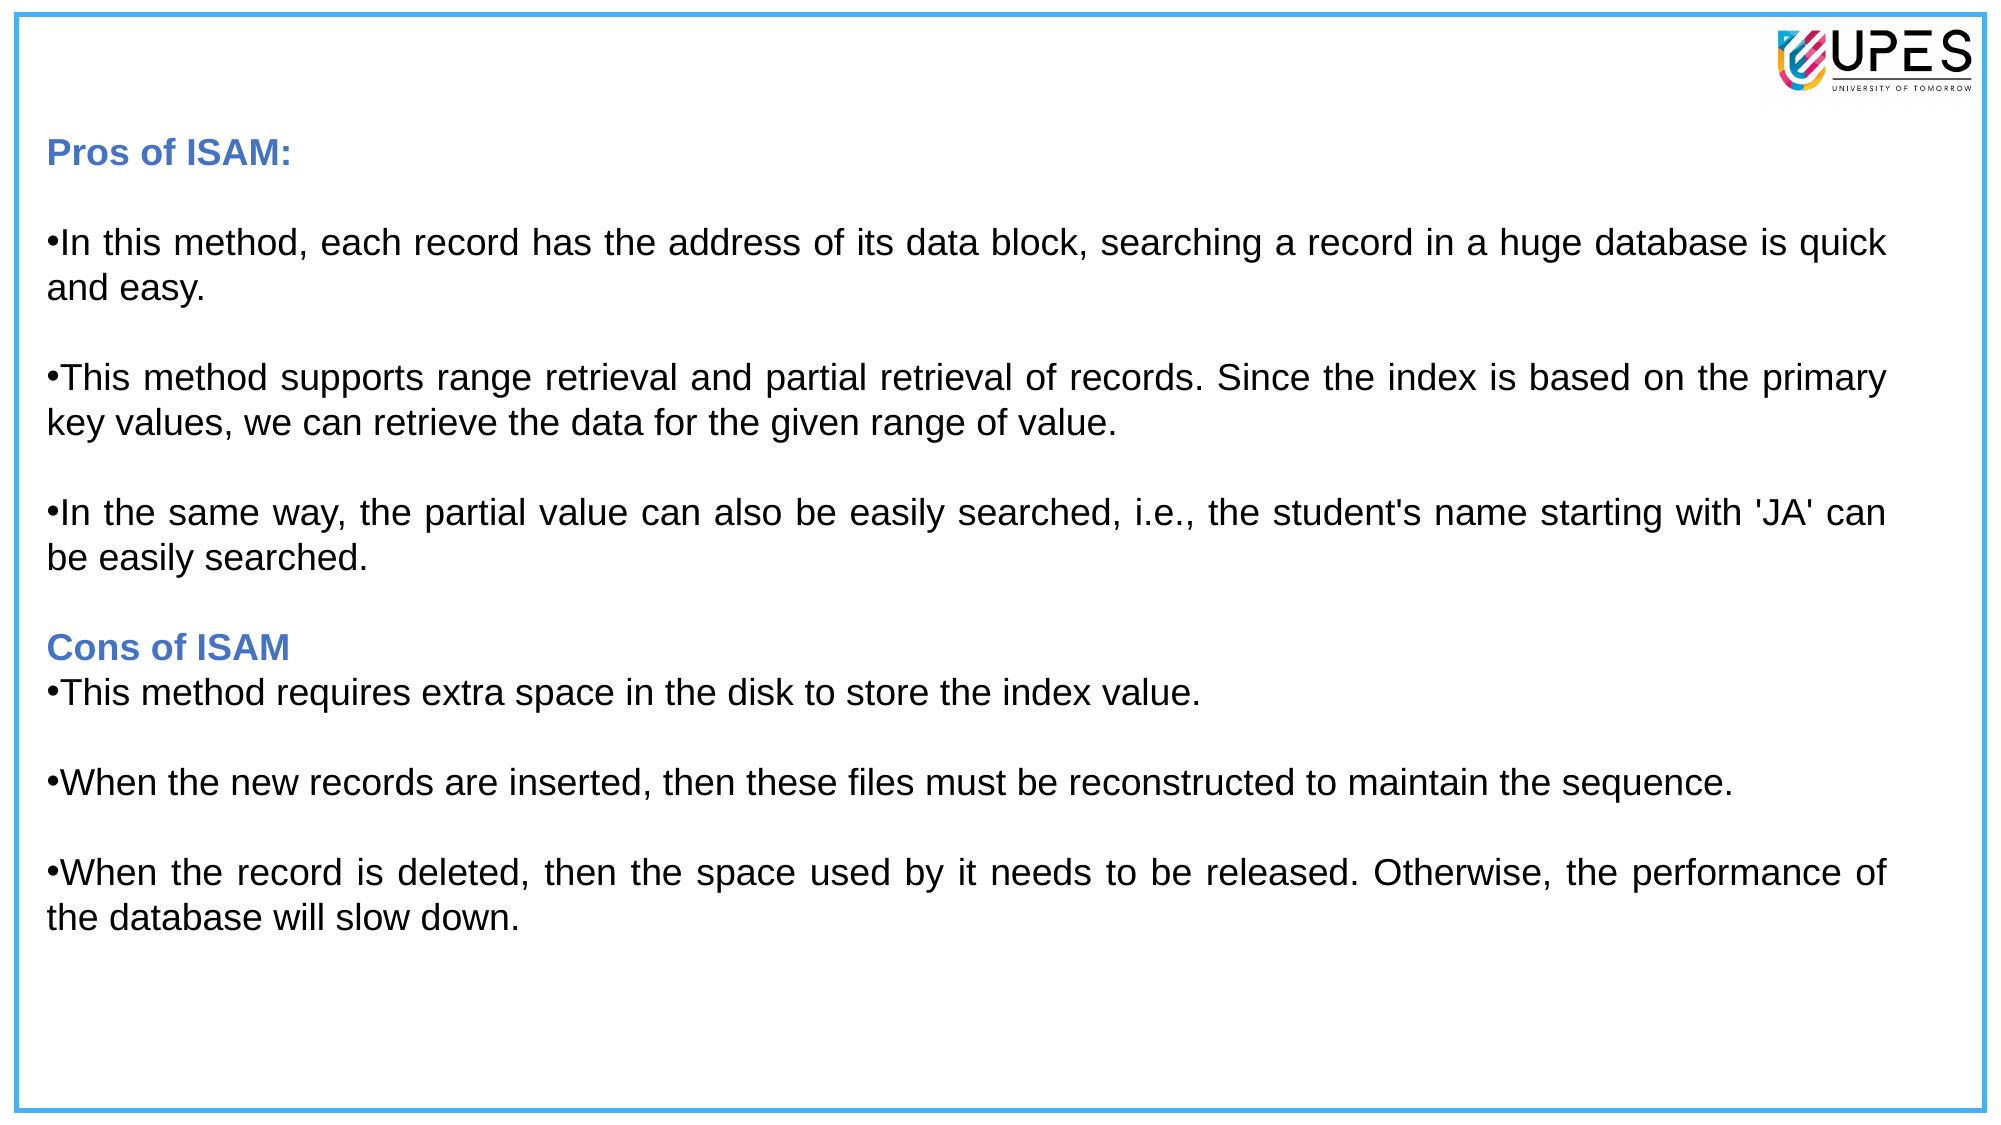

Pros of ISAM:

In this method, each record has the address of its data block, searching a record in a huge database is quick and easy.

This method supports range retrieval and partial retrieval of records. Since the index is based on the primary key values, we can retrieve the data for the given range of value.

In the same way, the partial value can also be easily searched, i.e., the student's name starting with 'JA' can be easily searched.

Cons of ISAM
This method requires extra space in the disk to store the index value.

When the new records are inserted, then these files must be reconstructed to maintain the sequence.

When the record is deleted, then the space used by it needs to be released. Otherwise, the performance of the database will slow down.